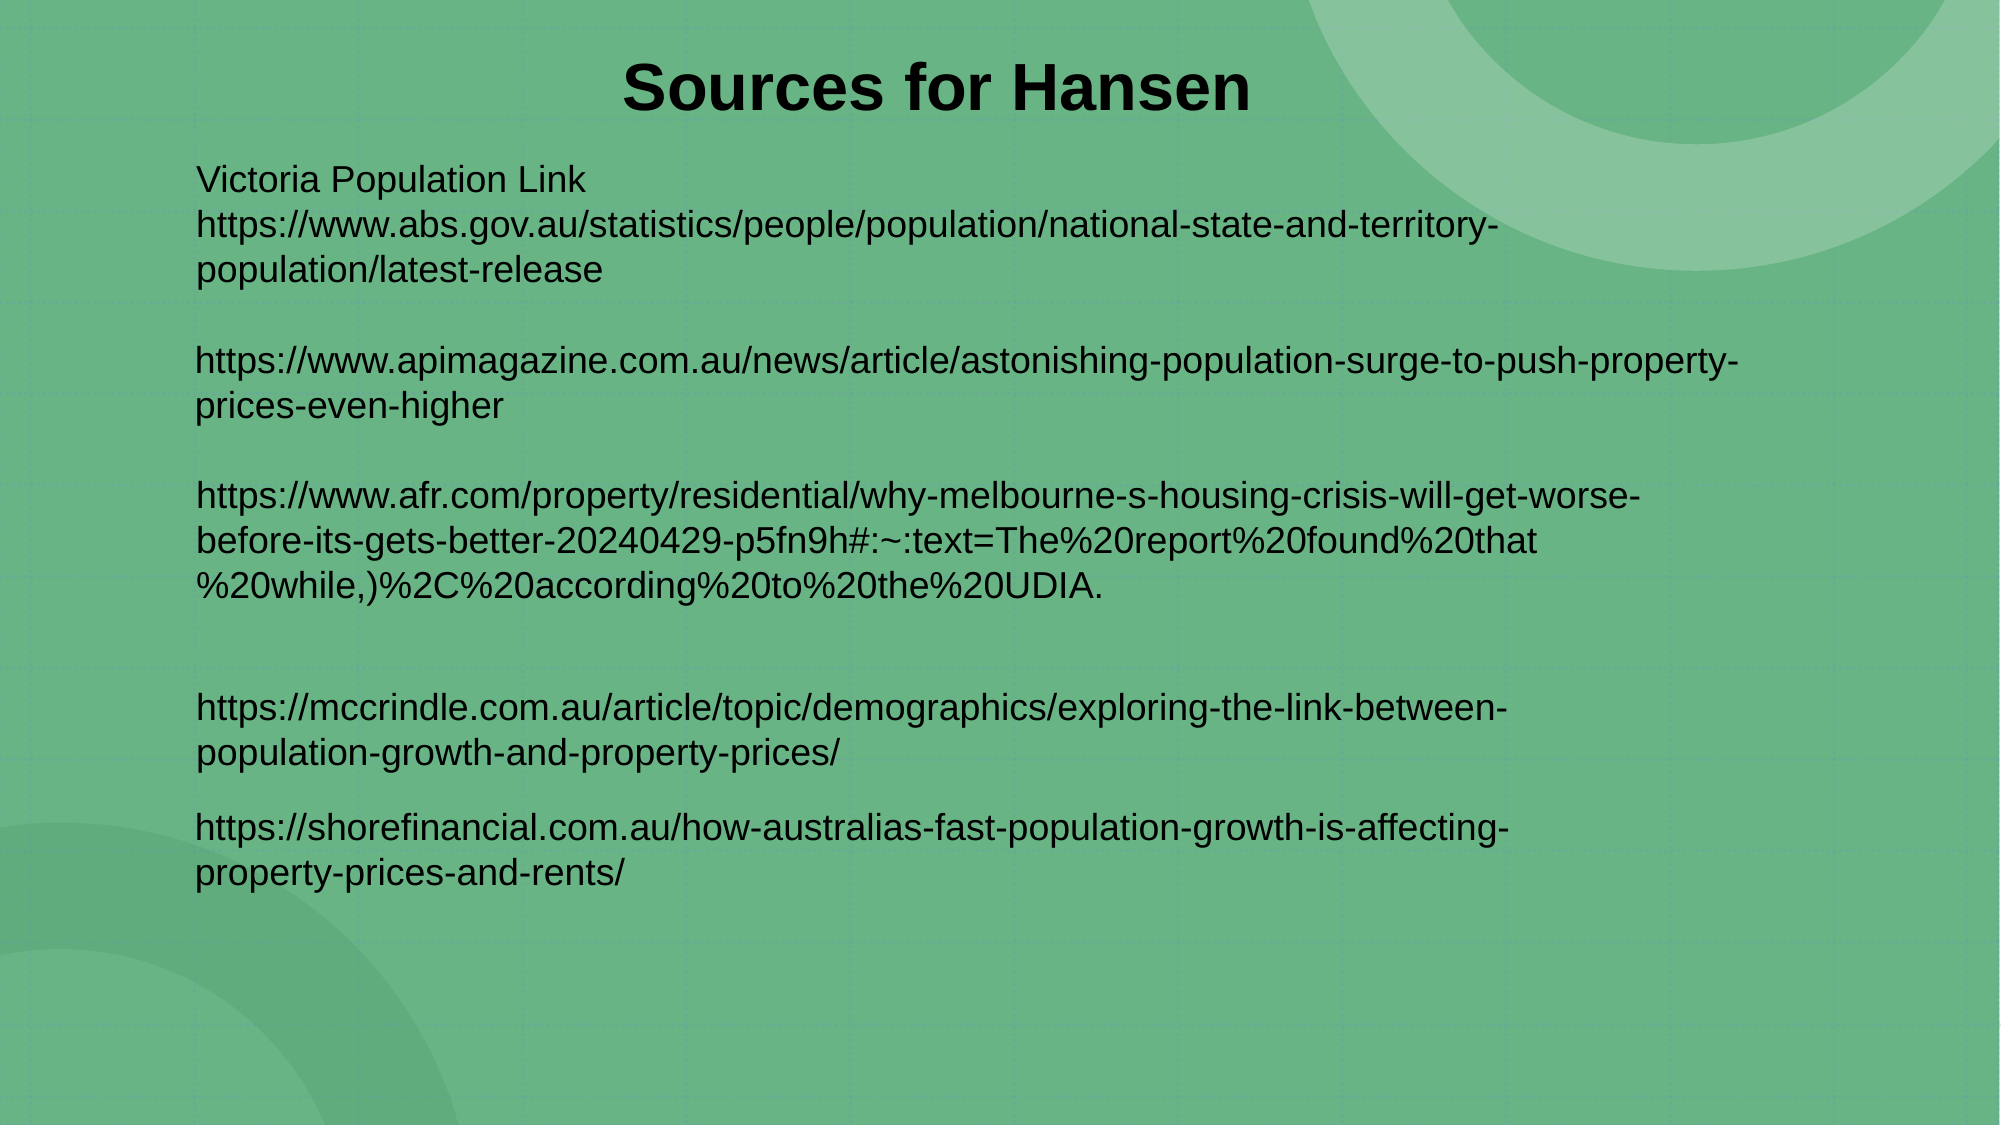

Sources for Hansen
Victoria Population Link
https://www.abs.gov.au/statistics/people/population/national-state-and-territory-population/latest-release
https://www.apimagazine.com.au/news/article/astonishing-population-surge-to-push-property-prices-even-higher
https://www.afr.com/property/residential/why-melbourne-s-housing-crisis-will-get-worse-before-its-gets-better-20240429-p5fn9h#:~:text=The%20report%20found%20that%20while,)%2C%20according%20to%20the%20UDIA.
https://mccrindle.com.au/article/topic/demographics/exploring-the-link-between-population-growth-and-property-prices/
https://shorefinancial.com.au/how-australias-fast-population-growth-is-affecting-property-prices-and-rents/